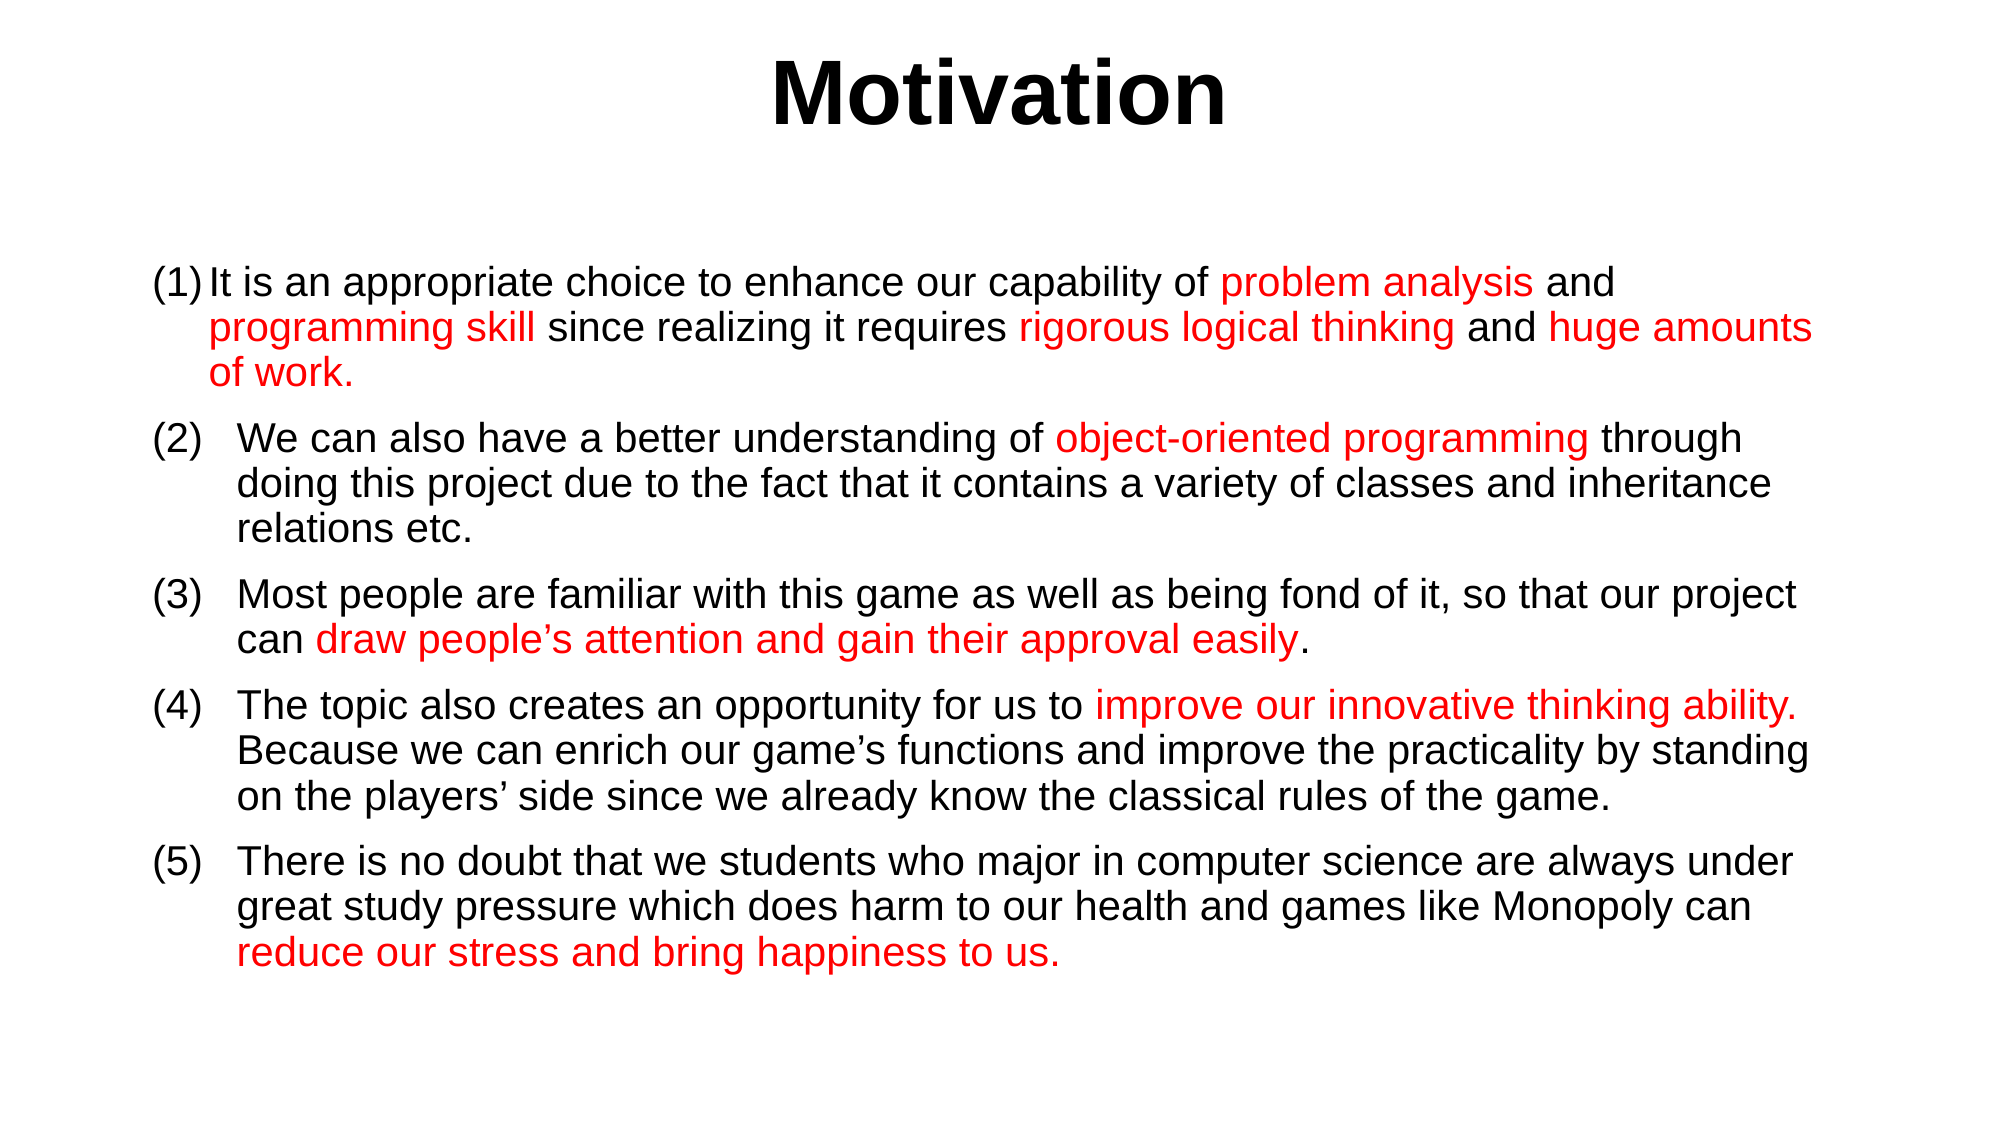

Motivation
It is an appropriate choice to enhance our capability of problem analysis and programming skill since realizing it requires rigorous logical thinking and huge amounts of work.
We can also have a better understanding of object-oriented programming through doing this project due to the fact that it contains a variety of classes and inheritance relations etc.
Most people are familiar with this game as well as being fond of it, so that our project can draw people’s attention and gain their approval easily.
The topic also creates an opportunity for us to improve our innovative thinking ability. Because we can enrich our game’s functions and improve the practicality by standing on the players’ side since we already know the classical rules of the game.
There is no doubt that we students who major in computer science are always under great study pressure which does harm to our health and games like Monopoly can reduce our stress and bring happiness to us.